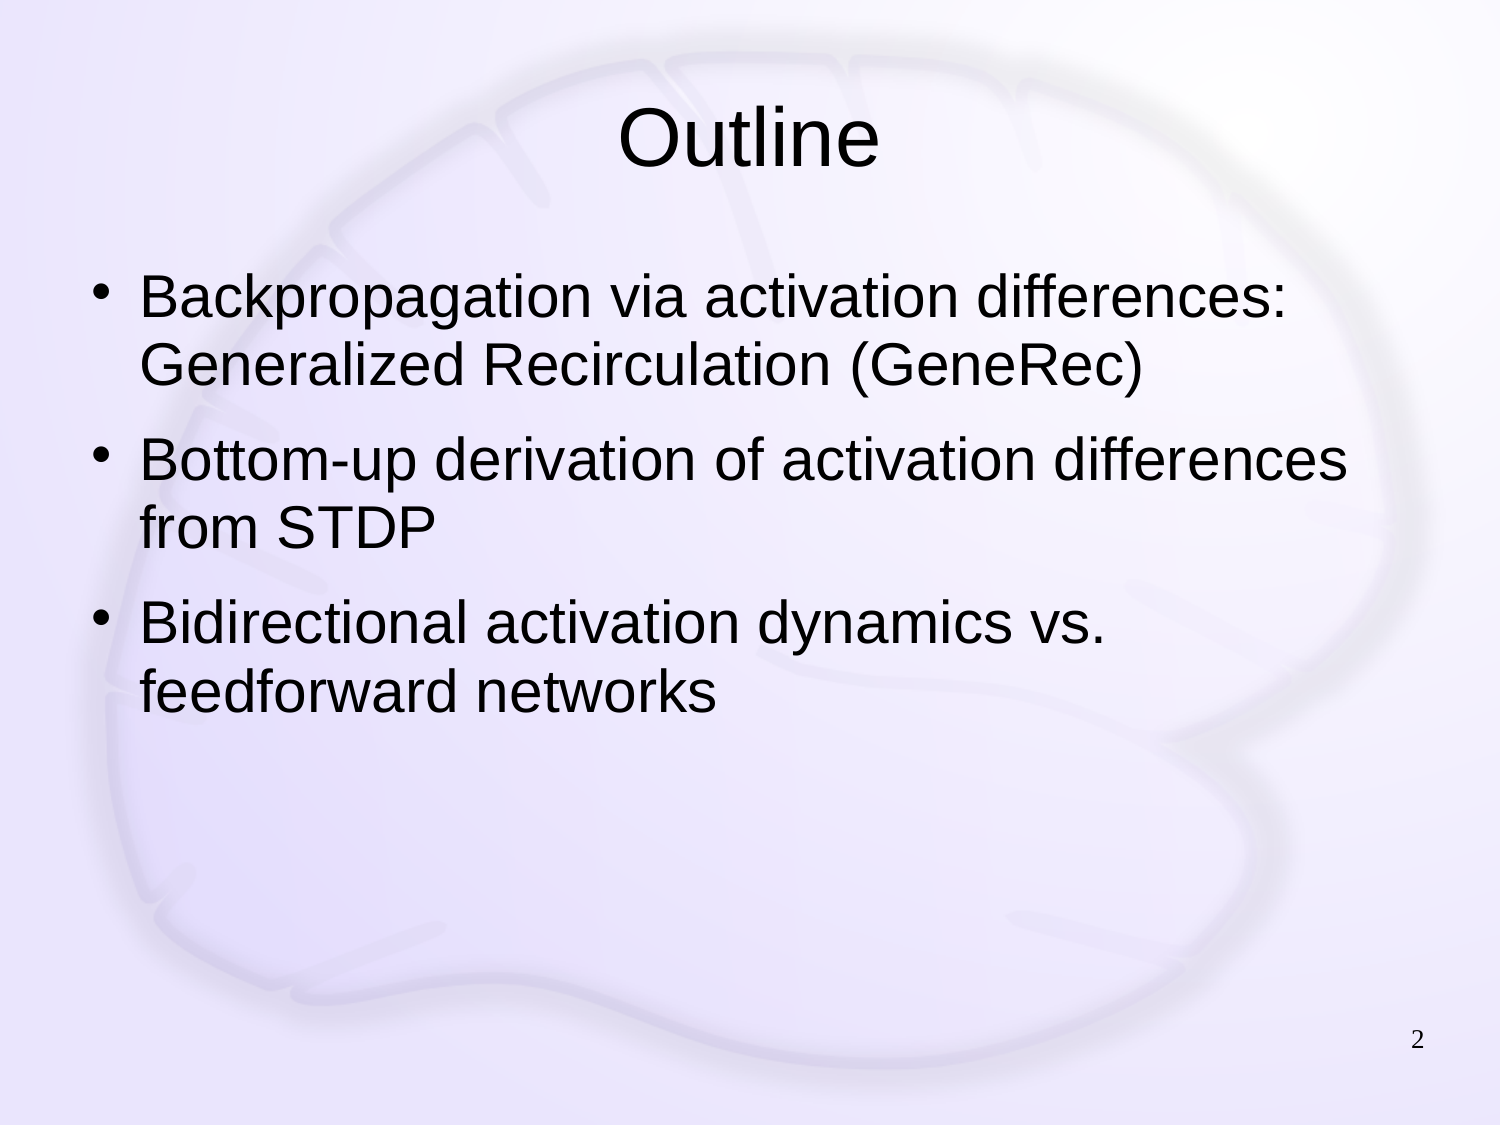

# Outline
Backpropagation via activation differences: Generalized Recirculation (GeneRec)
Bottom-up derivation of activation differences from STDP
Bidirectional activation dynamics vs. feedforward networks
2